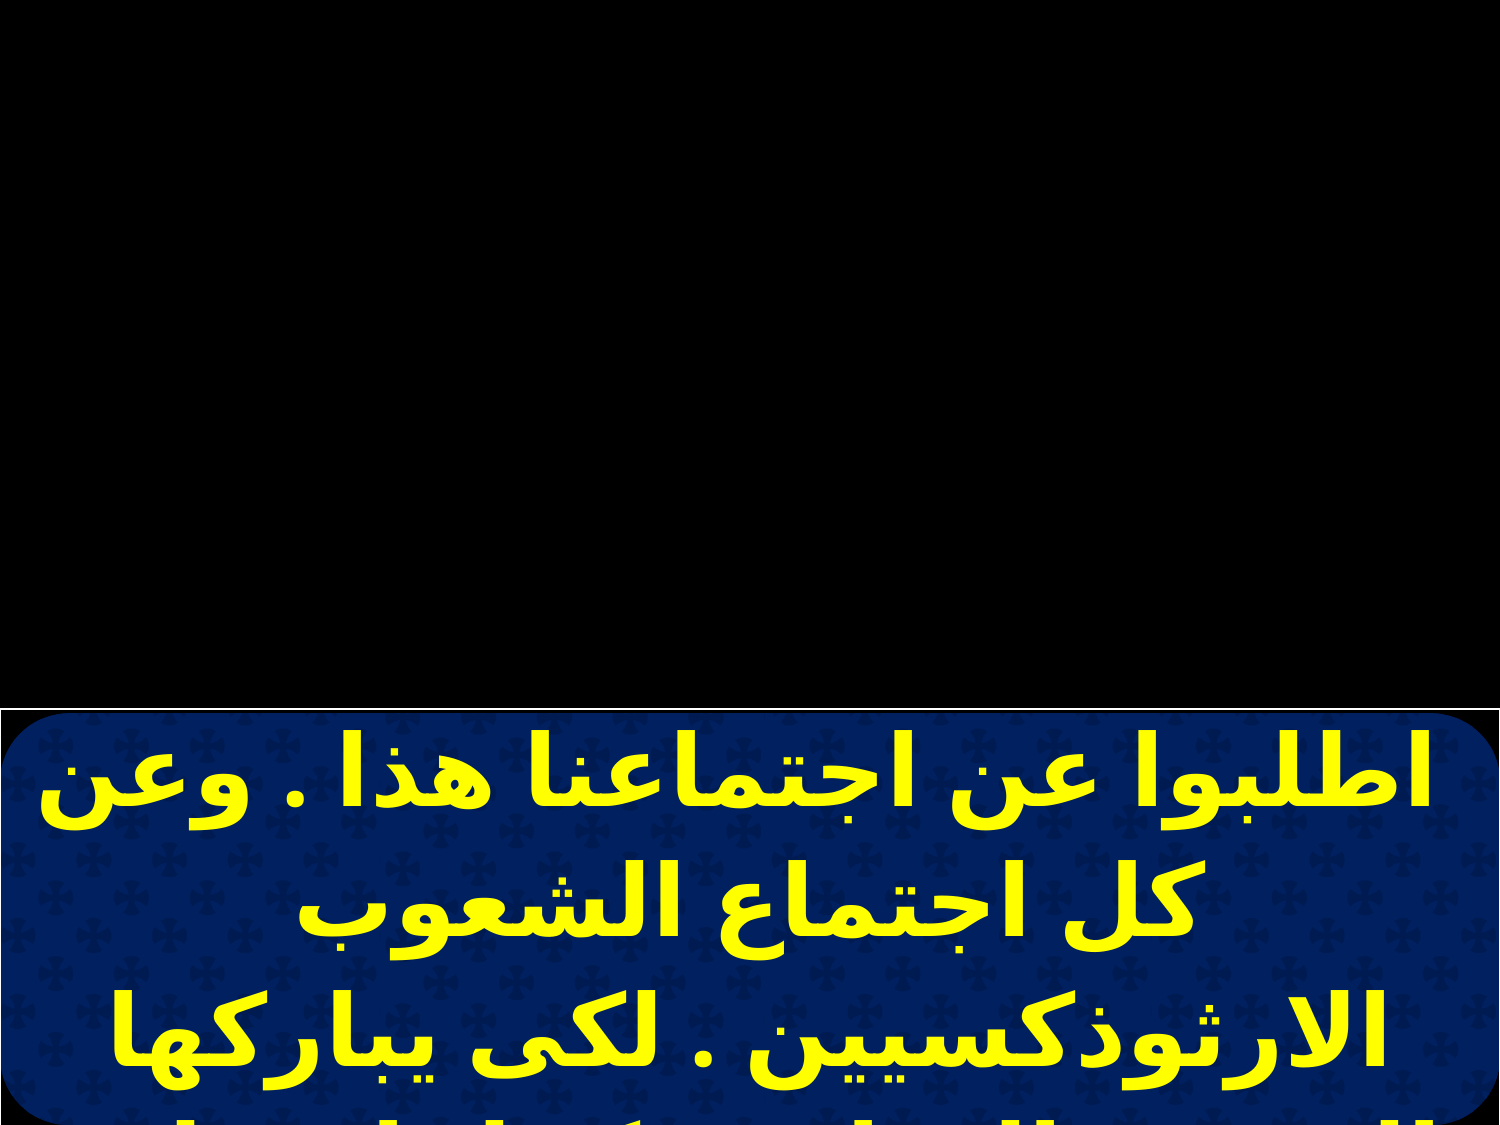

| اطلبوا عن اجتماعنا هذا . وعن كل اجتماع الشعوب الارثوذكسيين . لكى يباركها المسيح الهنا . و يكملها بسلام و يغفر لنا خطايانا . |
| --- |